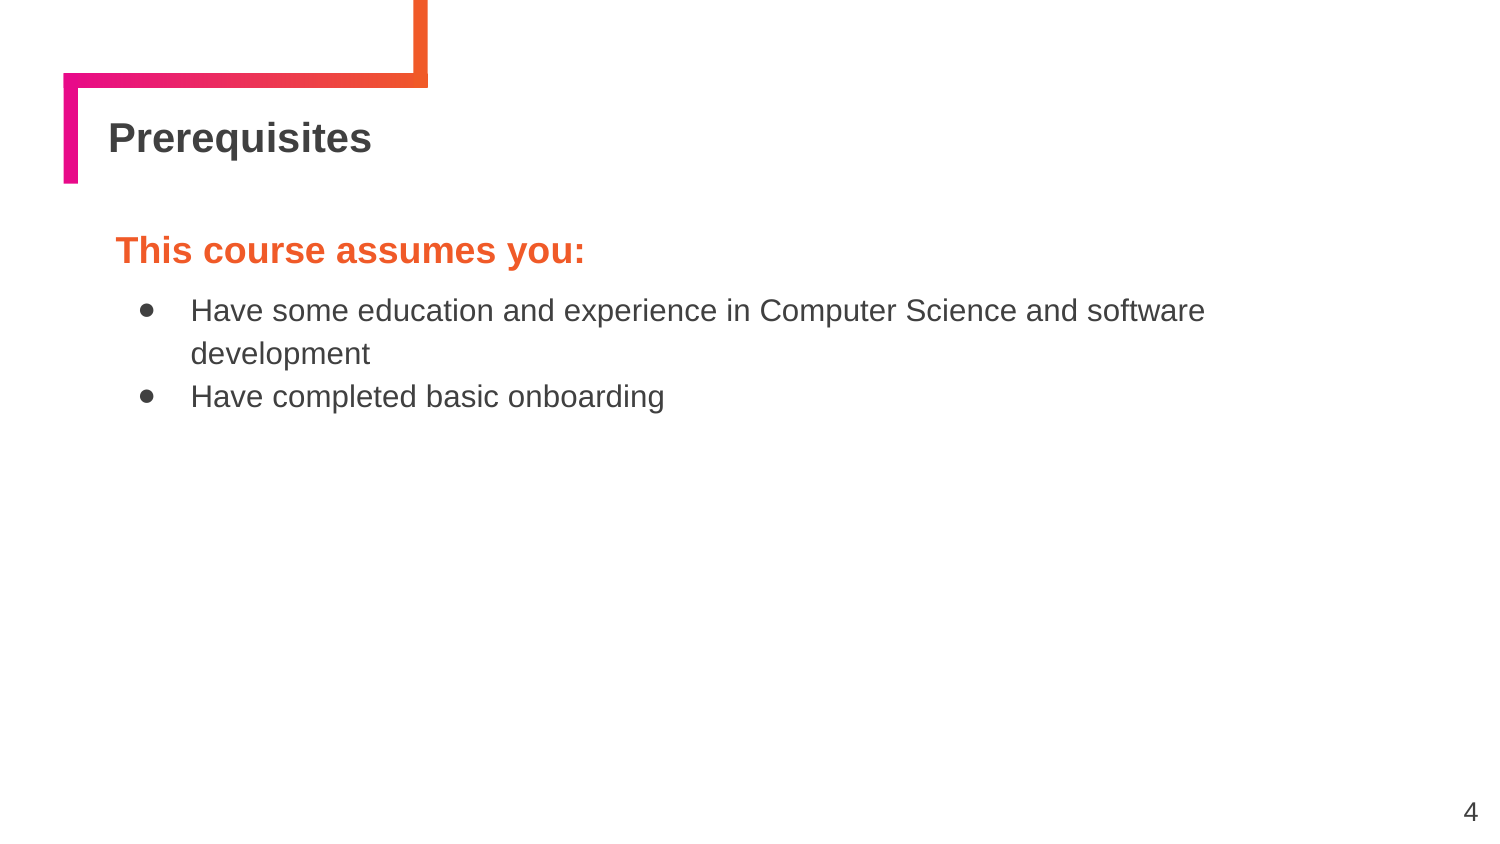

# Prerequisites
This course assumes you:
Have some education and experience in Computer Science and software development
Have completed basic onboarding

4